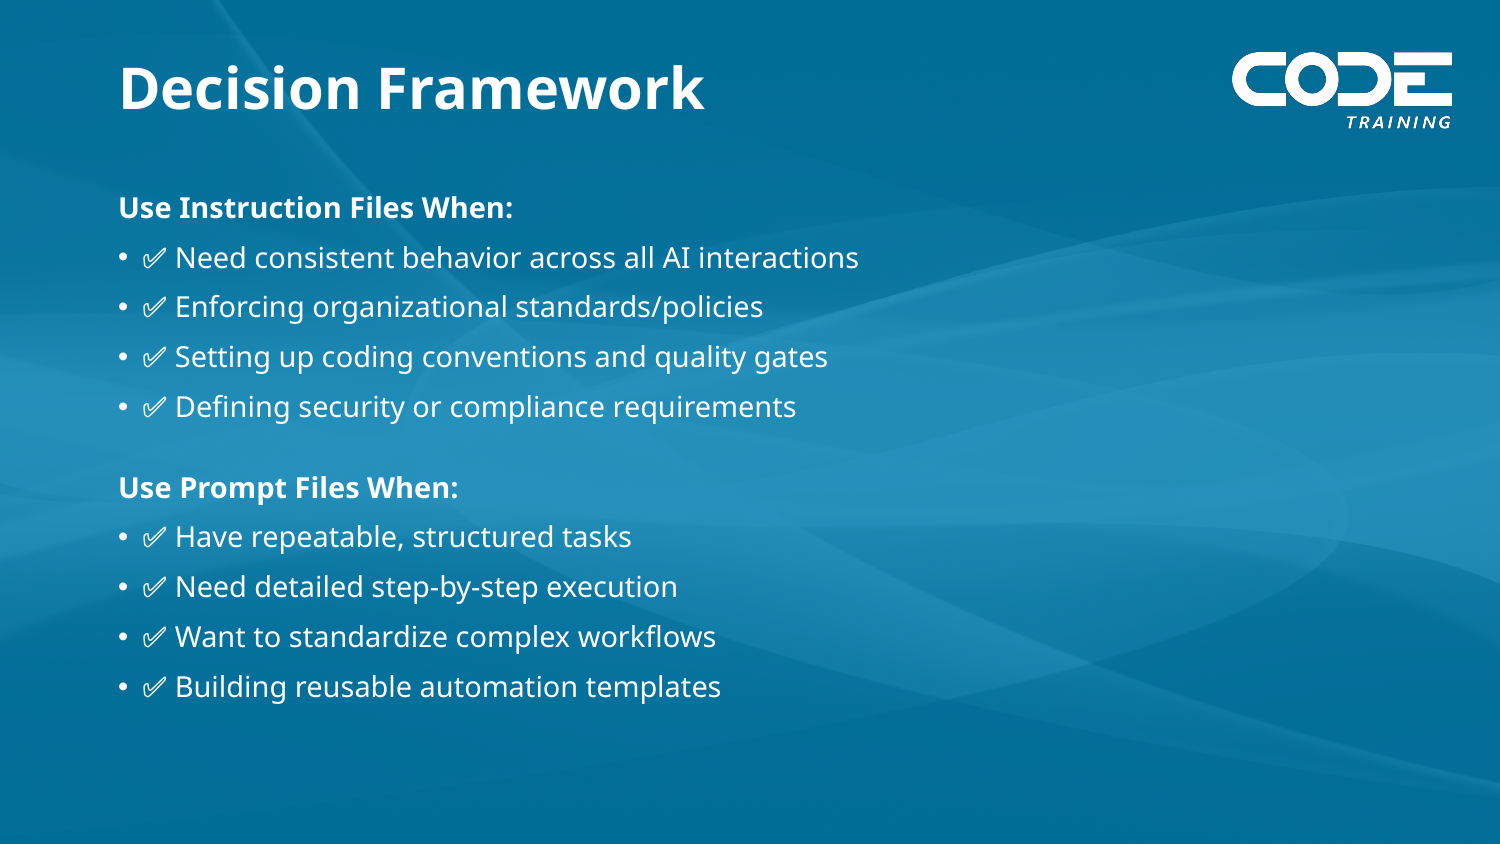

# Decision Framework
Use Instruction Files When:
✅ Need consistent behavior across all AI interactions
✅ Enforcing organizational standards/policies
✅ Setting up coding conventions and quality gates
✅ Defining security or compliance requirements
Use Prompt Files When:
✅ Have repeatable, structured tasks
✅ Need detailed step-by-step execution
✅ Want to standardize complex workflows
✅ Building reusable automation templates